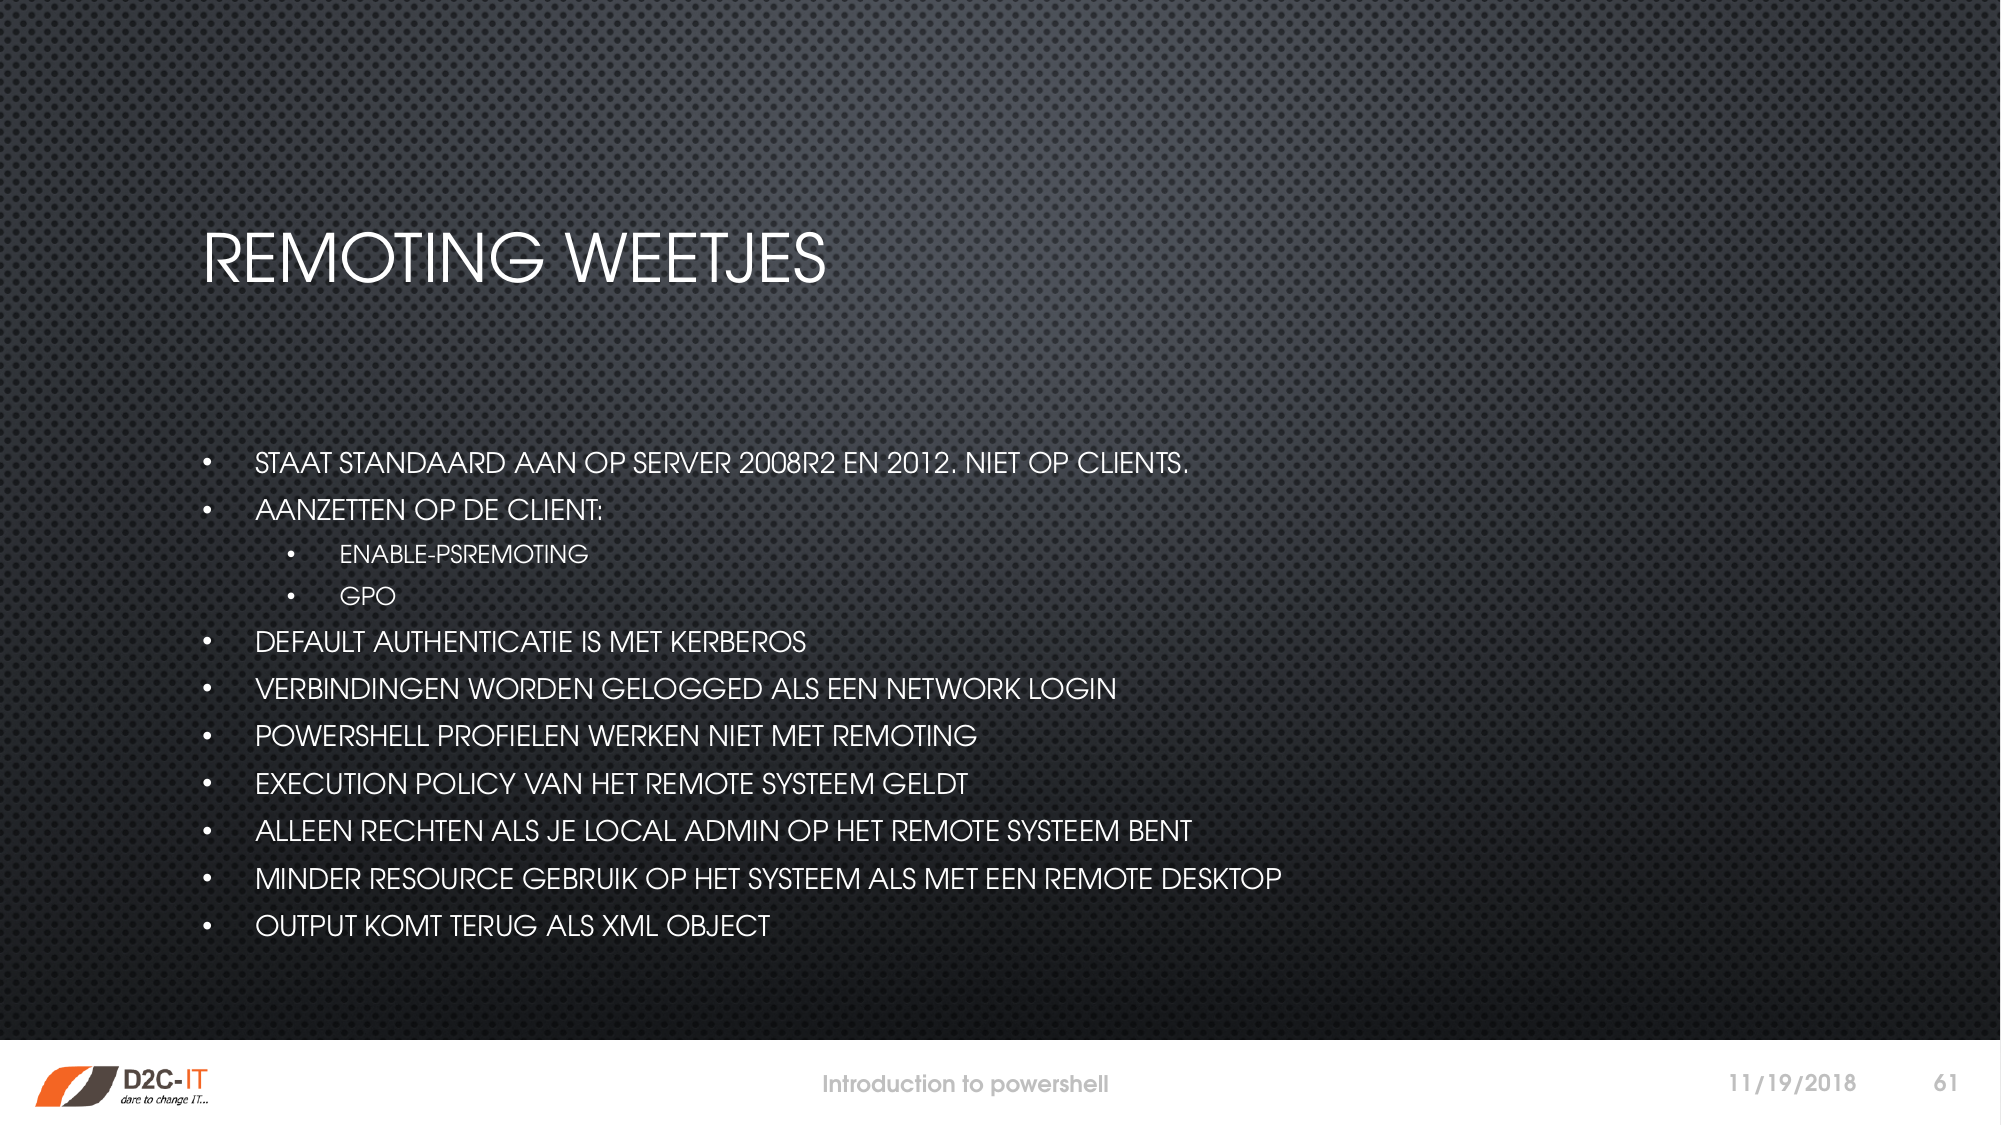

# Remoting weetjes
Staat standaard aan op Server 2008r2 en 2012. Niet op Clients.
Aanzetten op de client:
Enable-PSRemoting
GPO
Default authenticatie is met Kerberos
Verbindingen worden gelogged als een network login
Powershell profielen werken niet met Remoting
Execution Policy van het remote systeem geldt
Alleen rechten als je local admin op het remote systeem bent
Minder resource gebruik op het systeem als met een Remote Desktop
Output komt terug als XML object

11/19/2018
61
Introduction to powershell